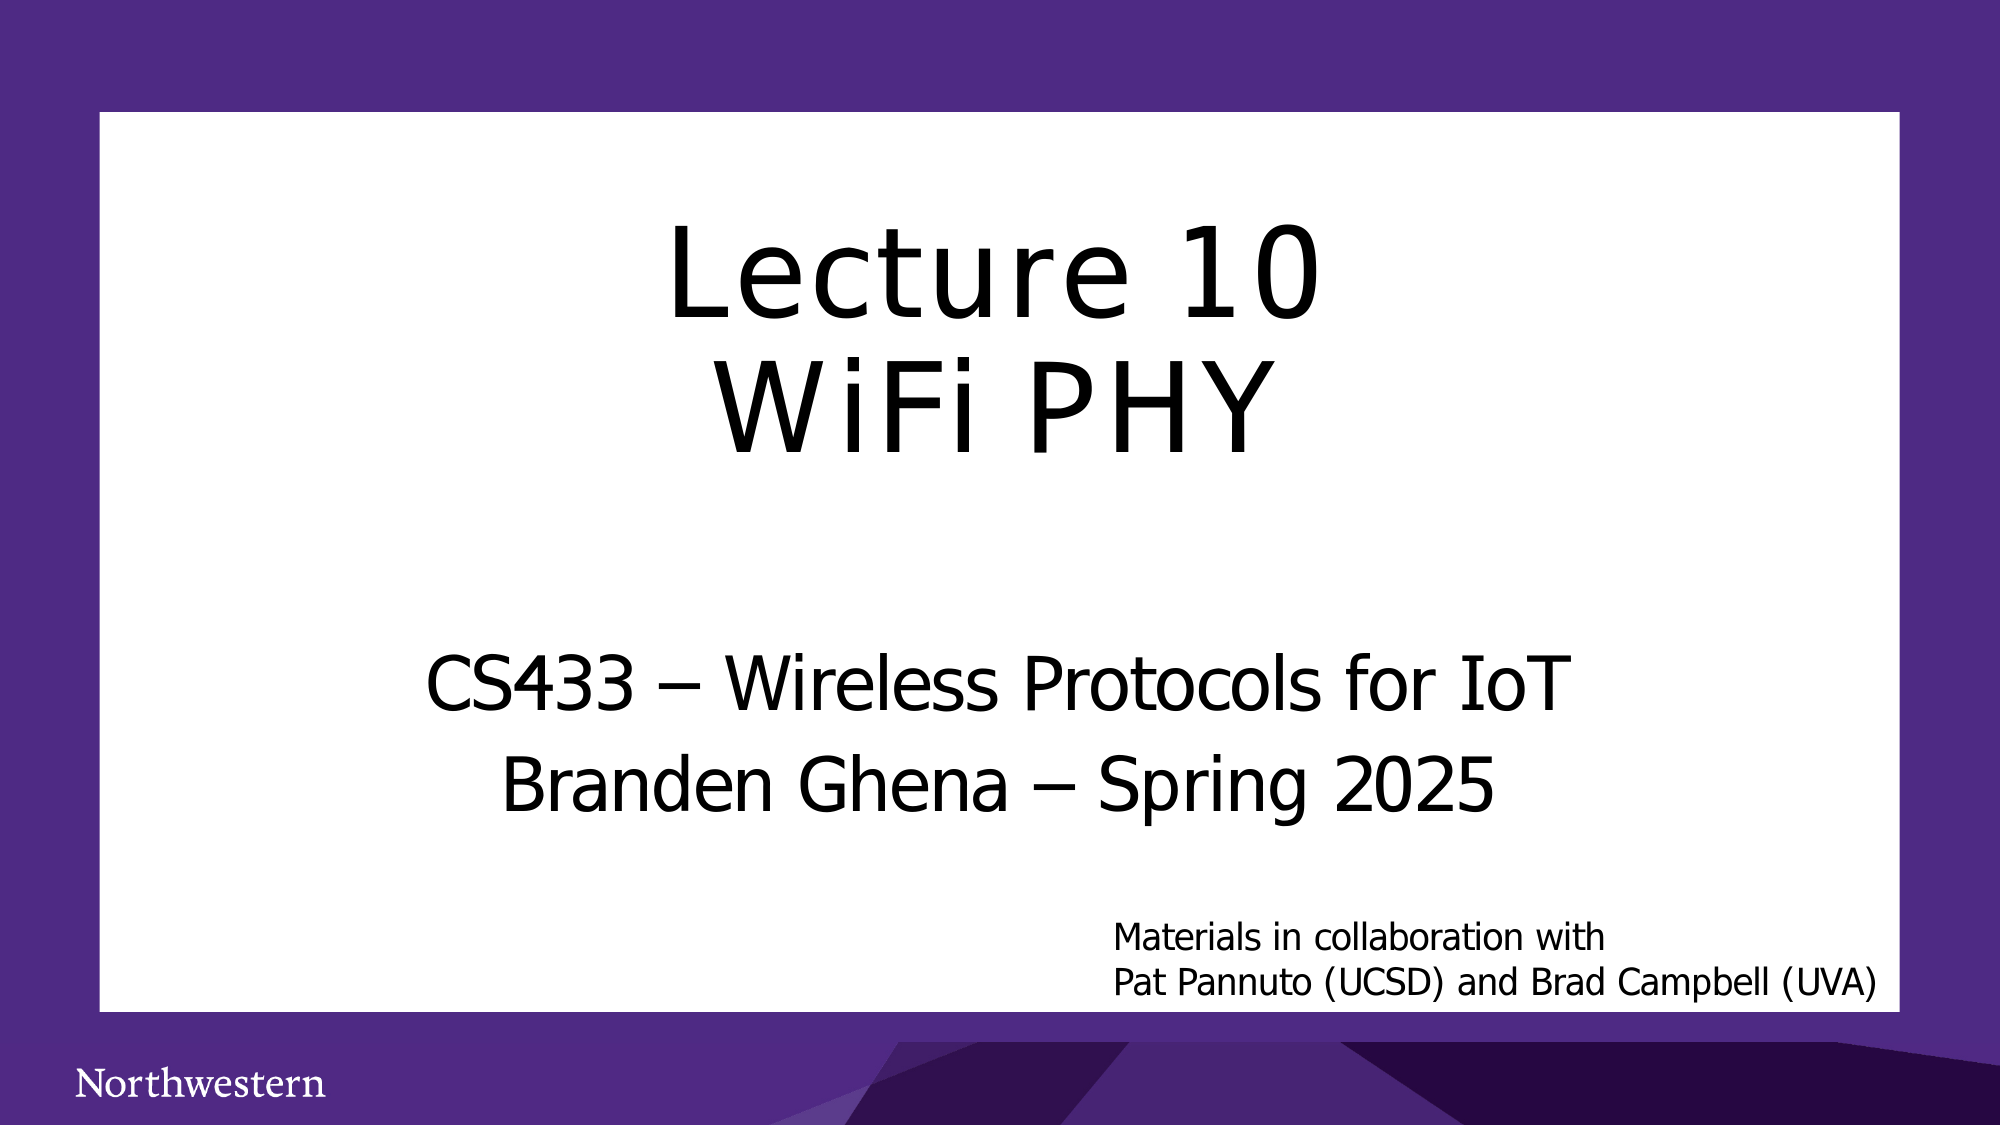

# Lecture 10 WiFi PHY
CS433 – Wireless Protocols for IoT
Branden Ghena – Spring 2025
Materials in collaboration with
Pat Pannuto (UCSD) and Brad Campbell (UVA)